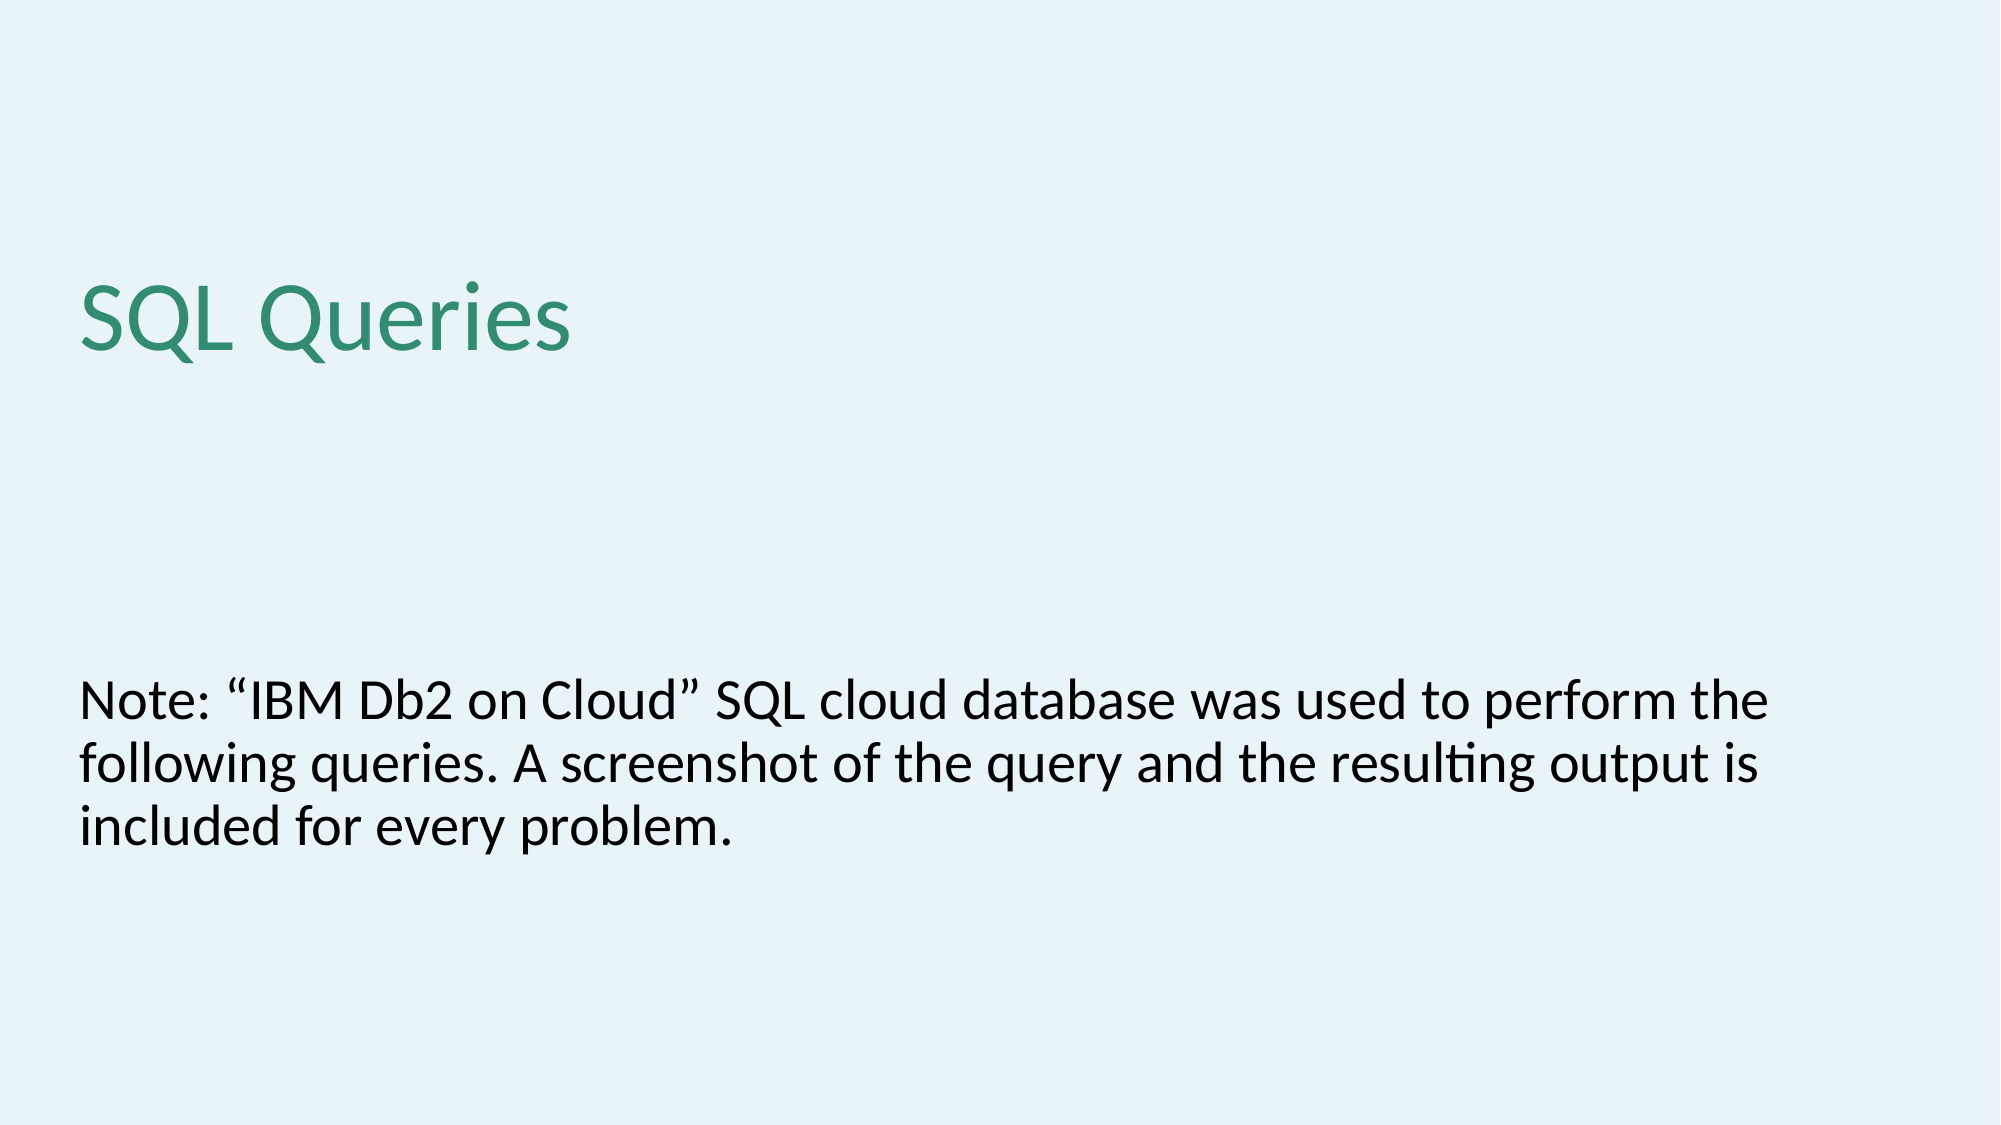

# SQL Queries Note: “IBM Db2 on Cloud” SQL cloud database was used to perform the following queries. A screenshot of the query and the resulting output is included for every problem.